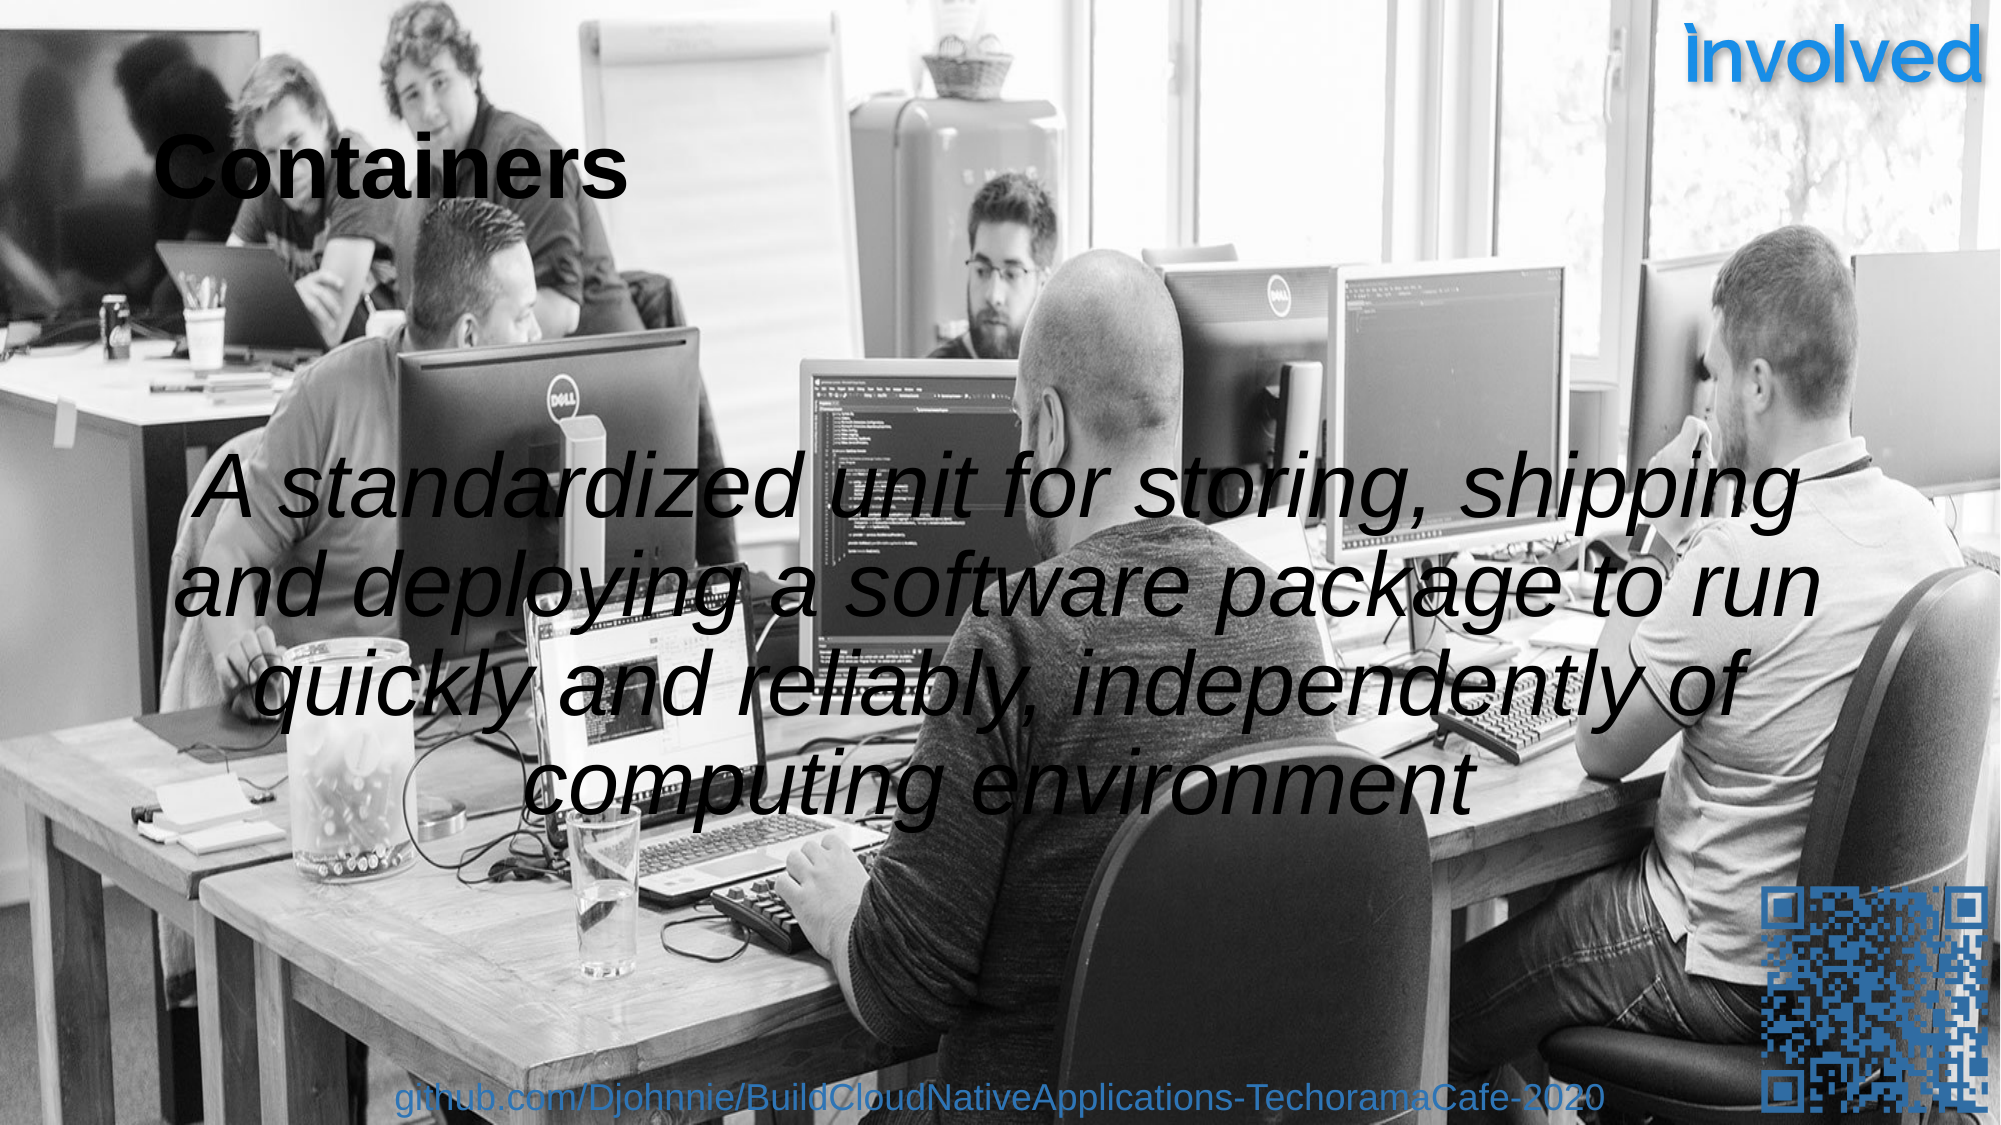

# Containers

A standardized unit for storing, shipping and deploying a software package to run quickly and reliably, independently of computing environment